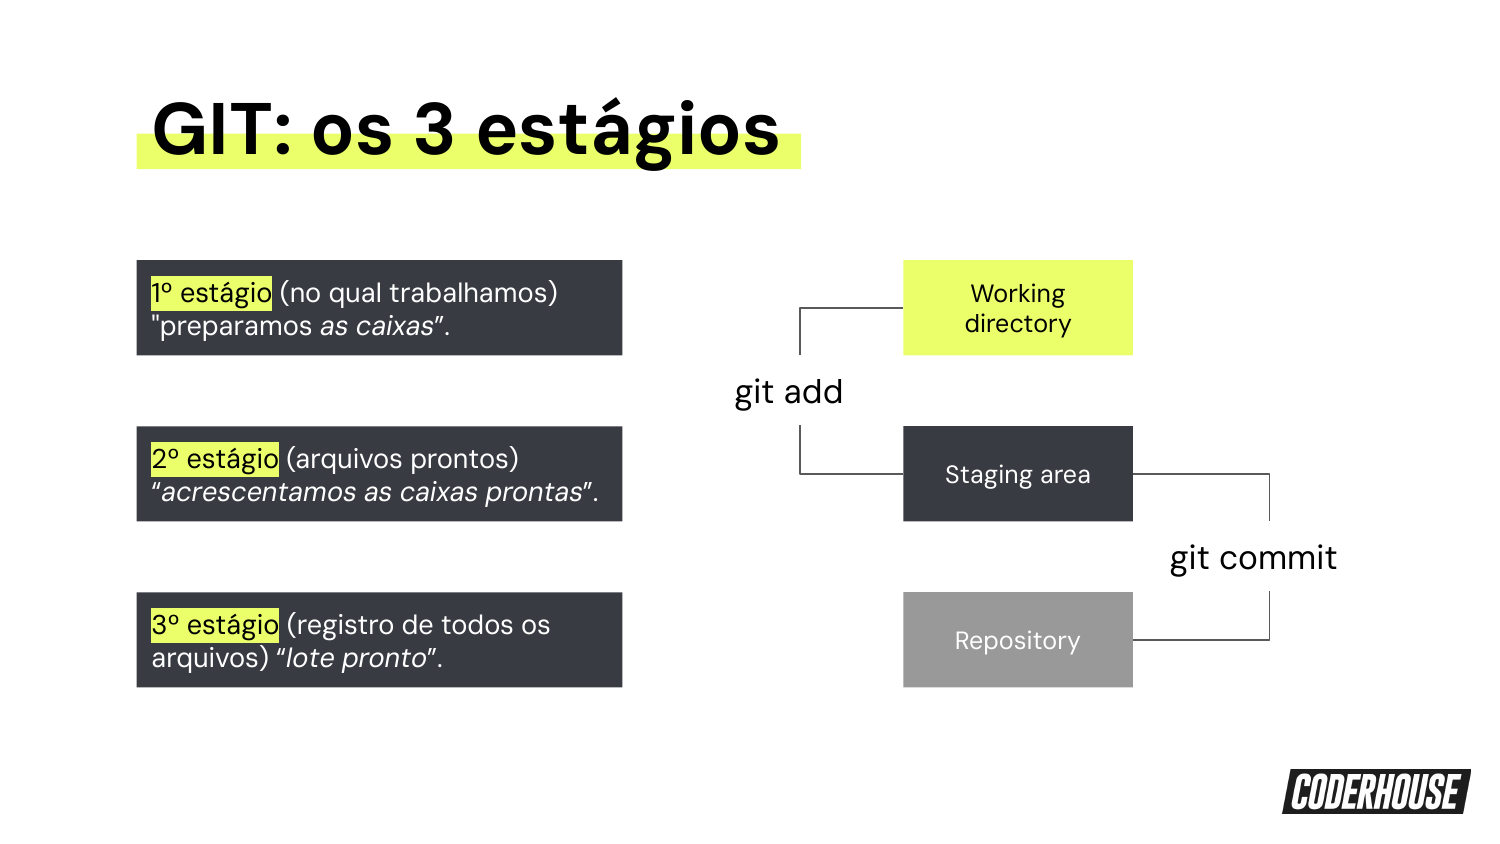

GIT: os 3 estágios

Working directory
git add
Staging area
git commit
Repository
1º estágio (no qual trabalhamos)
"preparamos as caixas”.
2º estágio (arquivos prontos)
“acrescentamos as caixas prontas”.
3º estágio (registro de todos os arquivos) “lote pronto”.